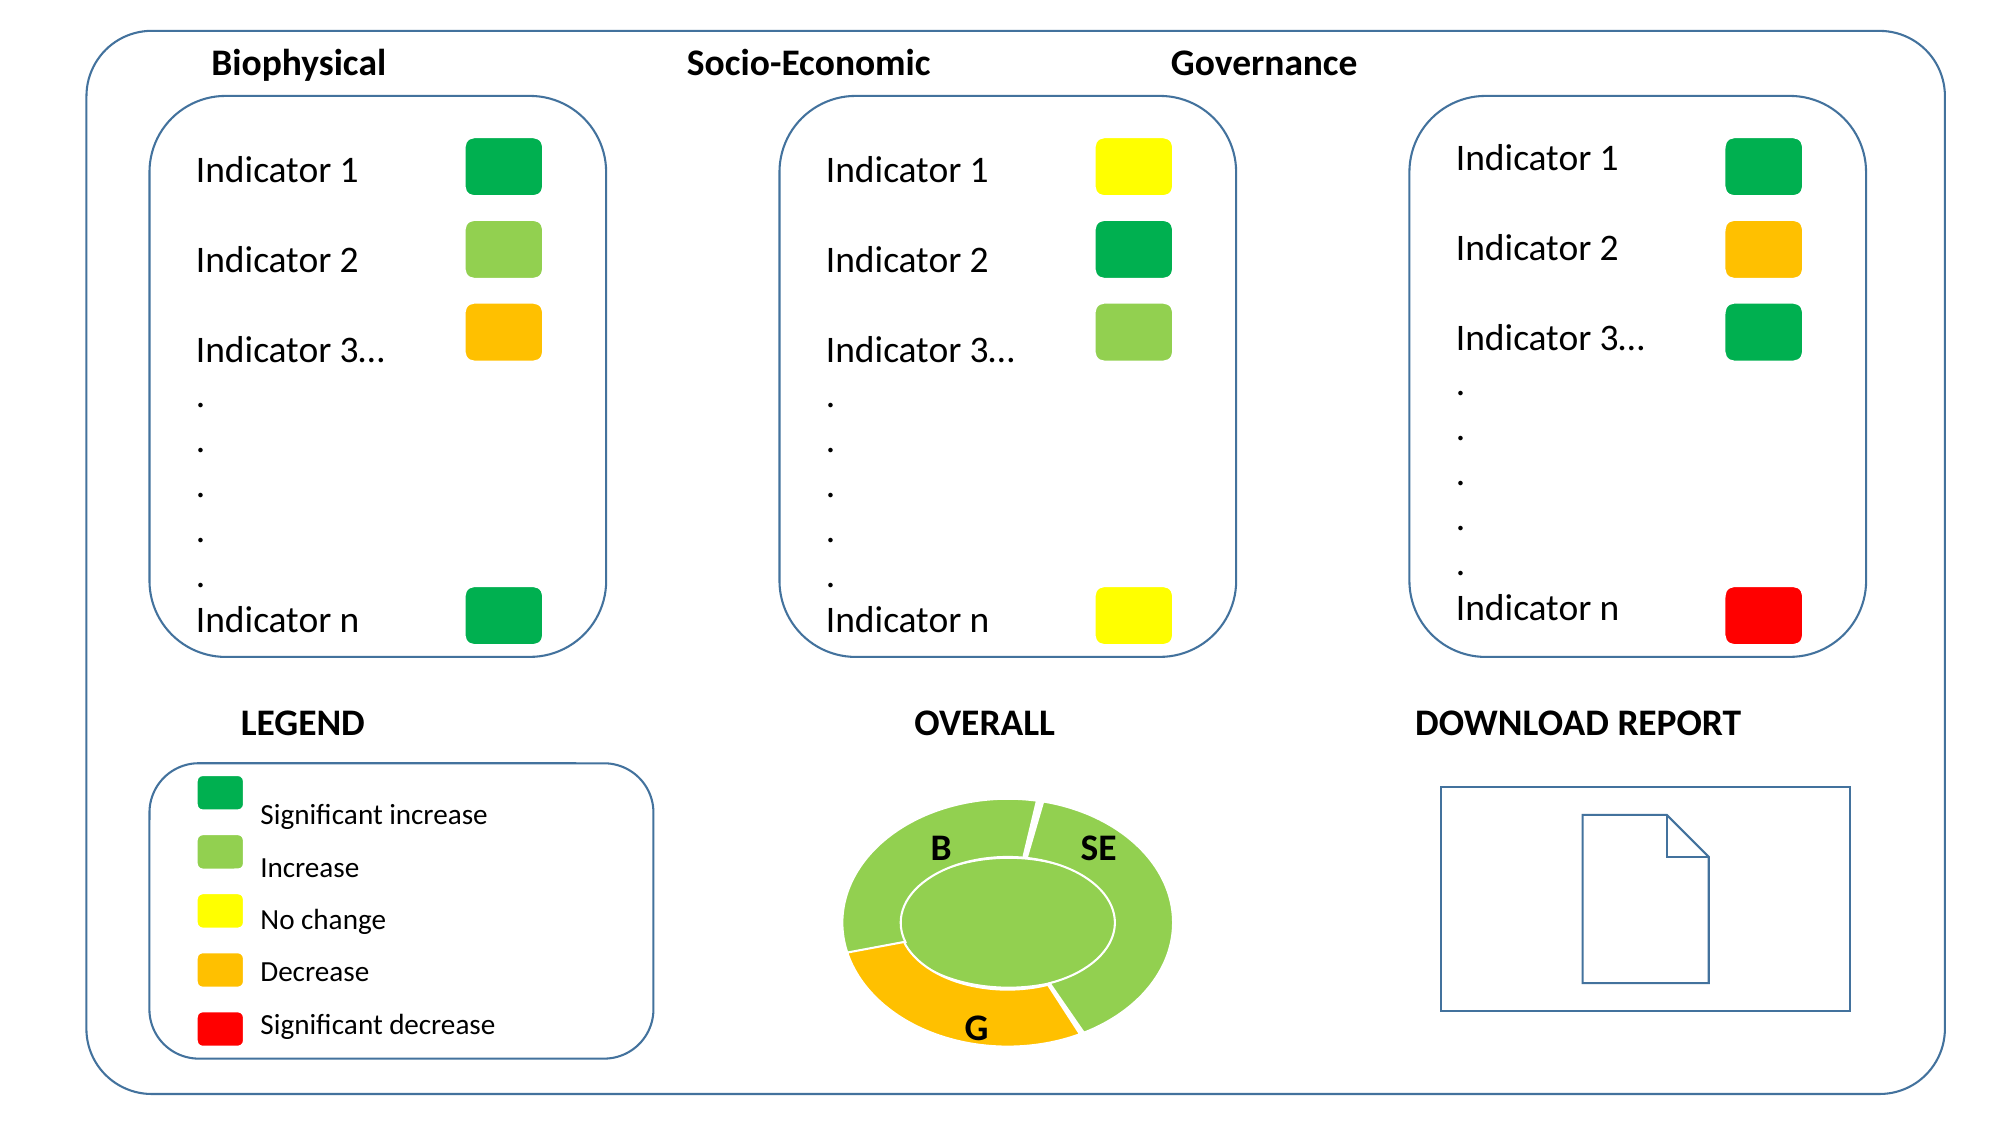

Biophysical		   Socio-Economic		       Governance

Indicator 1

Indicator 2

Indicator 3…
.
.
.
.
.
Indicator n
Indicator 1

Indicator 2

Indicator 3…
.
.
.
.
.
Indicator n

Indicator 1

Indicator 2

Indicator 3…
.
.
.
.
.
Indicator n

         LEGEND		              		OVERALL			      DOWNLOAD REPORT

Significant increase
Increase
No change
Decrease
Significant decrease

B	SE

    G